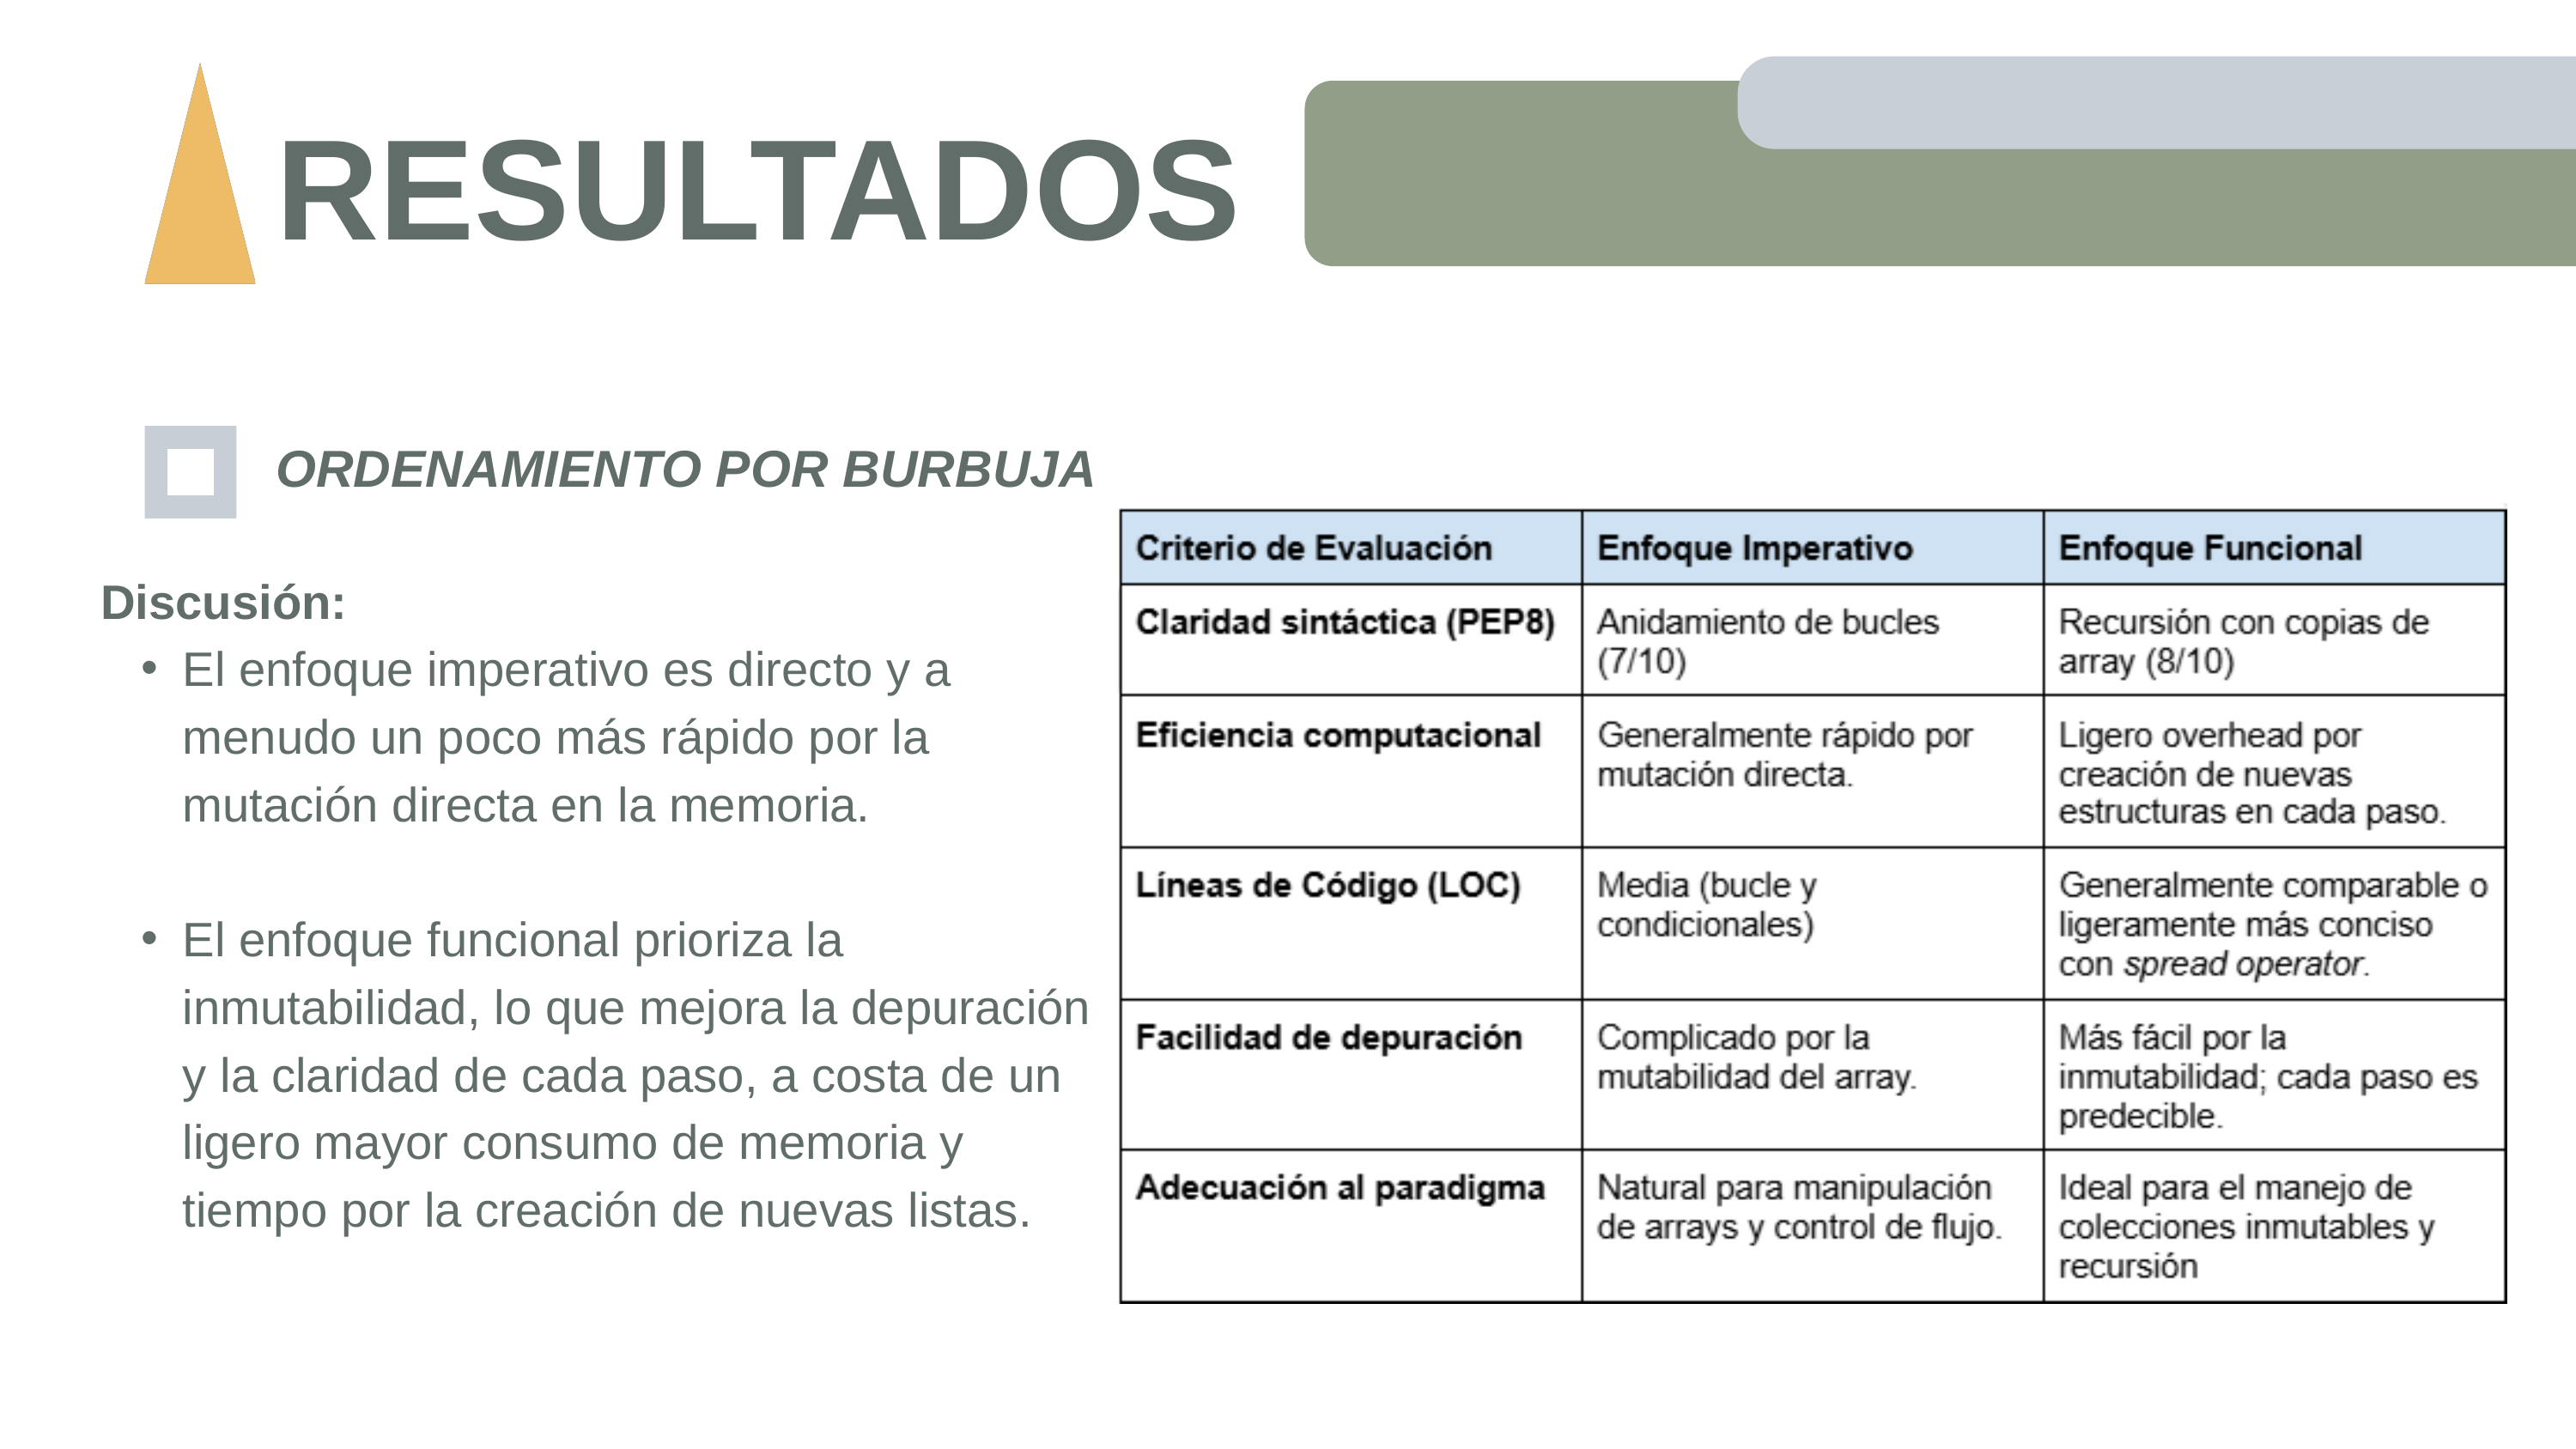

RESULTADOS

ORDENAMIENTO POR BURBUJA

Discusión:
El enfoque imperativo es directo y a menudo un poco más rápido por la mutación directa en la memoria.

El enfoque funcional prioriza la inmutabilidad, lo que mejora la depuración y la claridad de cada paso, a costa de un ligero mayor consumo de memoria y tiempo por la creación de nuevas listas.